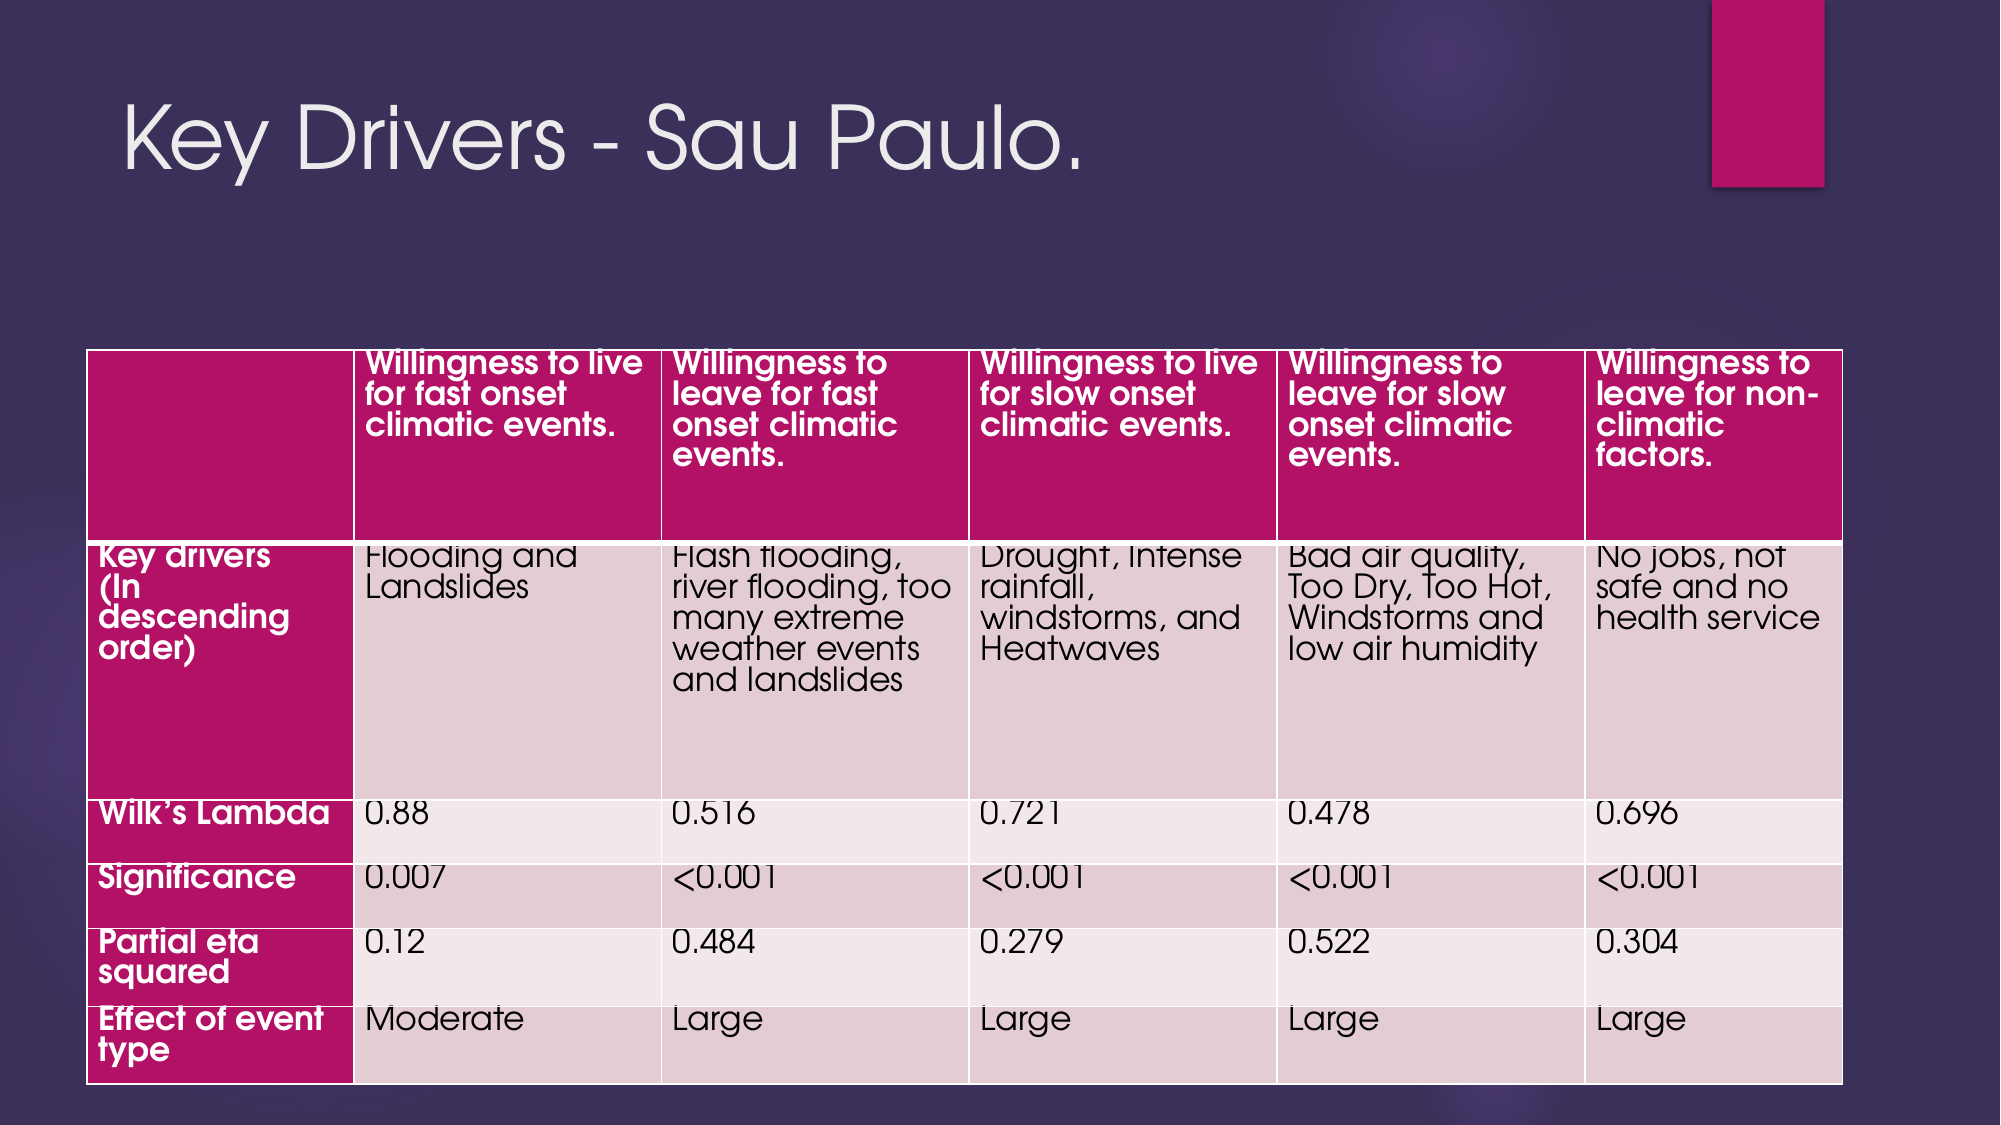

# Key Drivers - Sau Paulo.
|  | Willingness to live for fast onset climatic events. | Willingness to leave for fast onset climatic events. | Willingness to live for slow onset climatic events. | Willingness to leave for slow onset climatic events. | Willingness to leave for non-climatic factors. |
| --- | --- | --- | --- | --- | --- |
| Key drivers (In descending order) | Flooding and Landslides | Flash flooding, river flooding, too many extreme weather events and landslides | Drought, Intense rainfall, windstorms, and Heatwaves | Bad air quality, Too Dry, Too Hot, Windstorms and low air humidity | No jobs, not safe and no health service |
| Wilk’s Lambda | 0.88 | 0.516 | 0.721 | 0.478 | 0.696 |
| Significance | 0.007 | <0.001 | <0.001 | <0.001 | <0.001 |
| Partial eta squared | 0.12 | 0.484 | 0.279 | 0.522 | 0.304 |
| Effect of event type | Moderate | Large | Large | Large | Large |